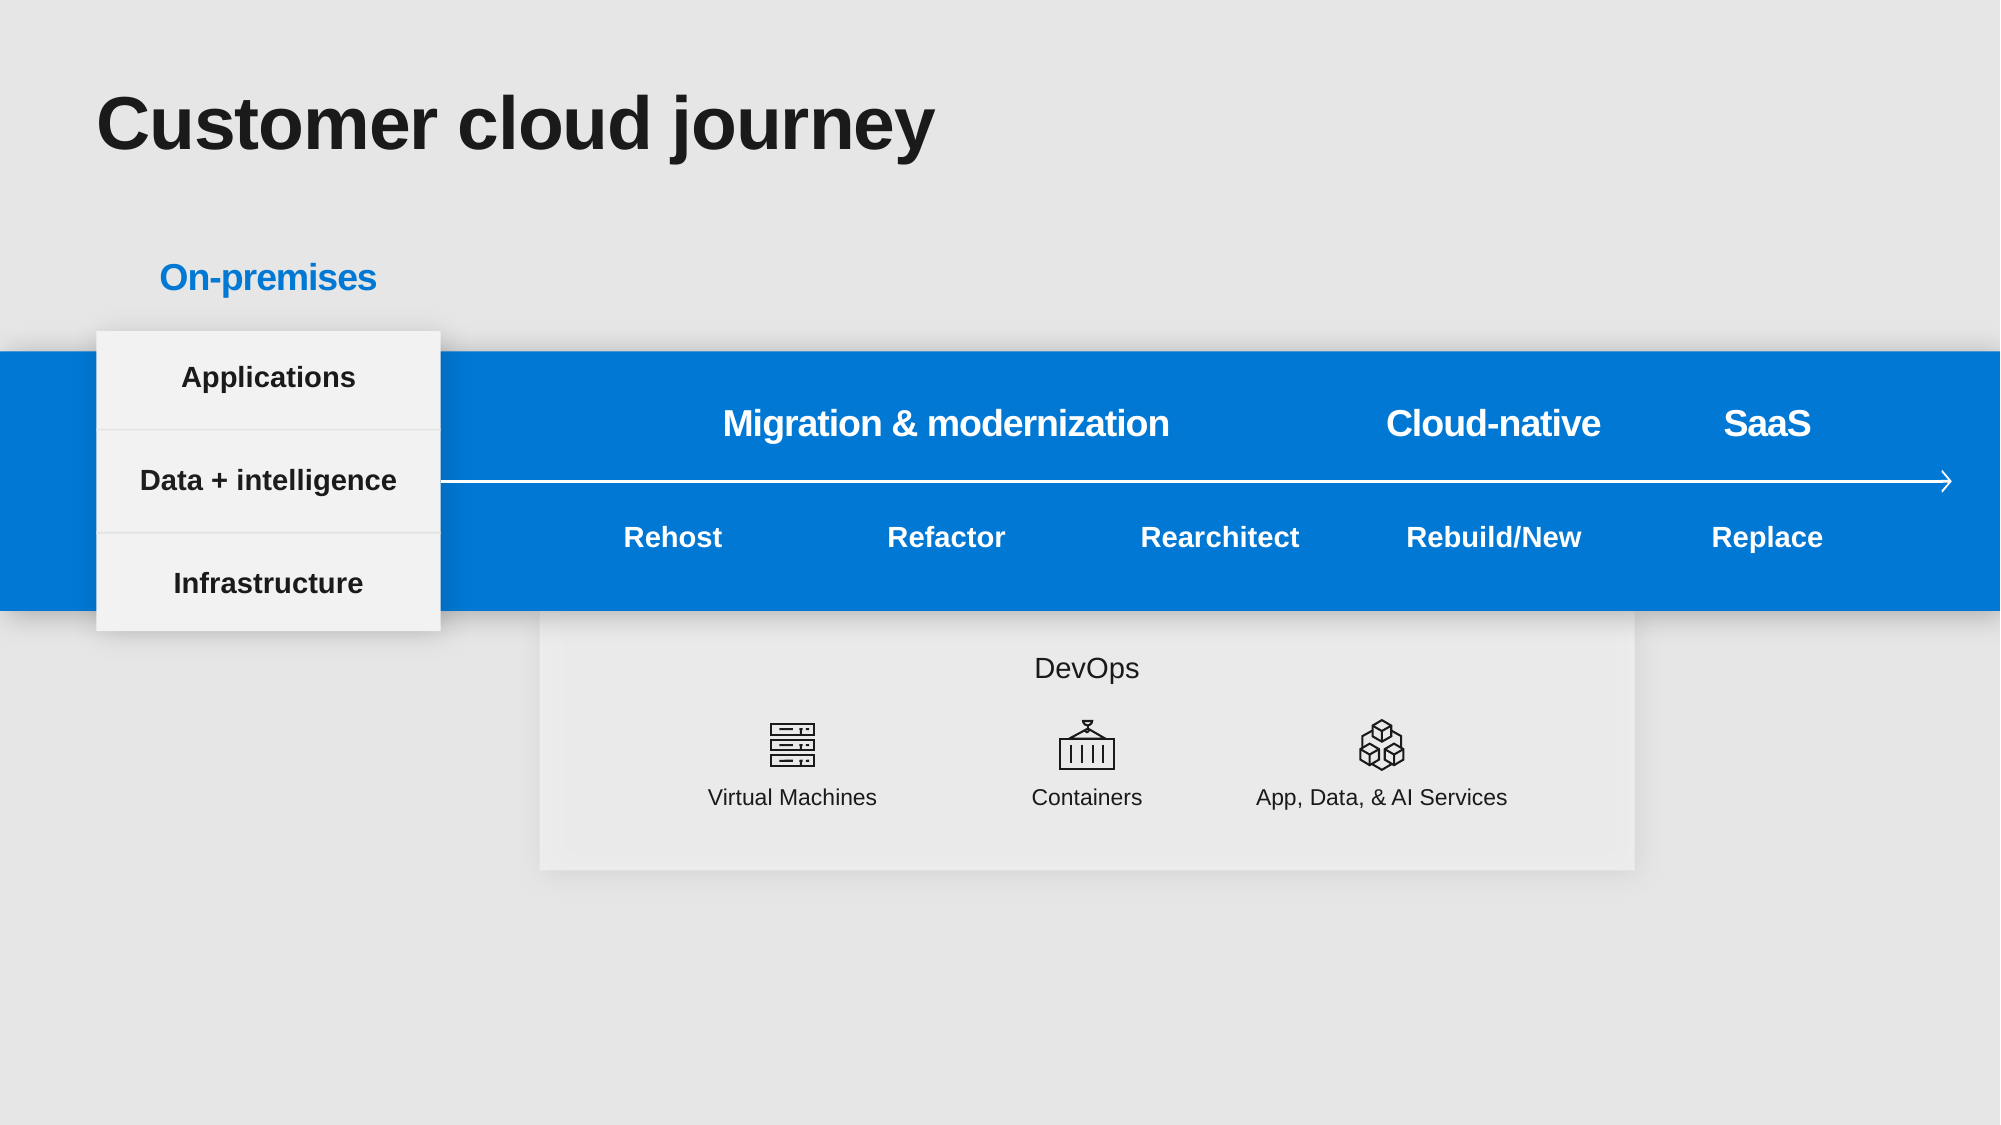

Customer cloud journey
On-premises
b

Applications
Migration & modernization
Cloud-native
SaaS

Data + intelligence
Data reality
Rehost
Refactor
Rearchitect
Rebuild/New
Replace

Infrastructure

DevOps

Virtual Machines
Containers
App, Data, & AI Services